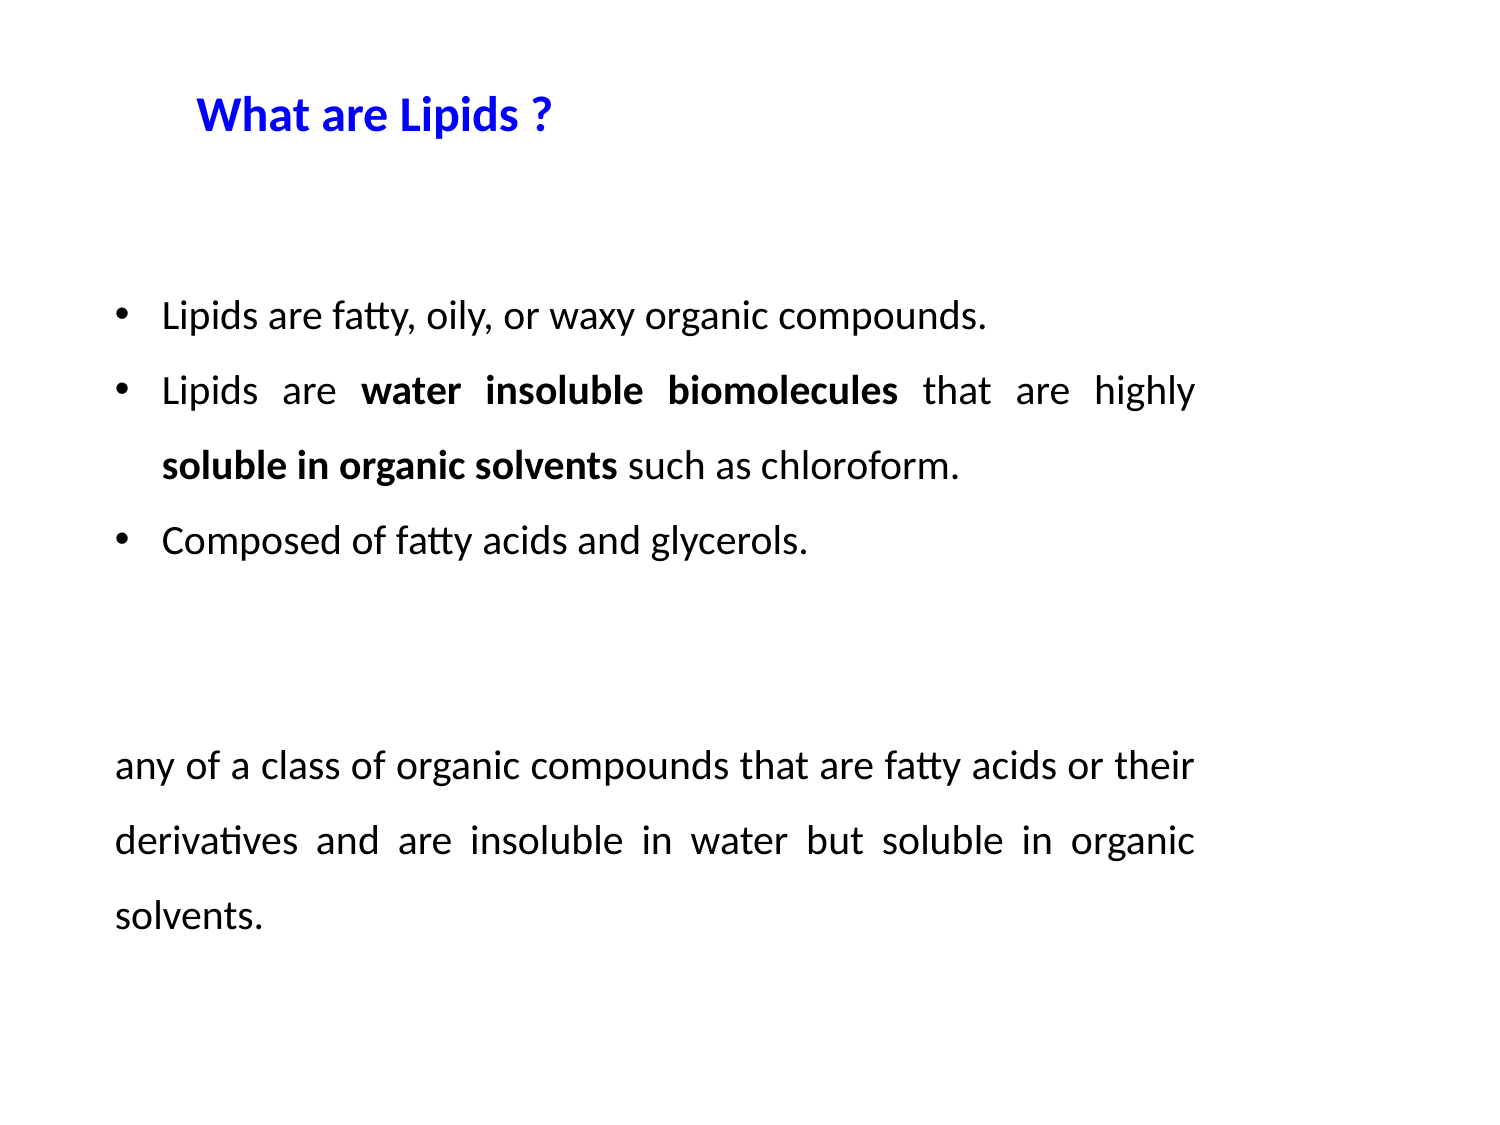

What are Lipids ?
Lipids are fatty, oily, or waxy organic compounds.
Lipids are water insoluble biomolecules that are highly soluble in organic solvents such as chloroform.
Composed of fatty acids and glycerols.

any of a class of organic compounds that are fatty acids or their derivatives and are insoluble in water but soluble in organic solvents.